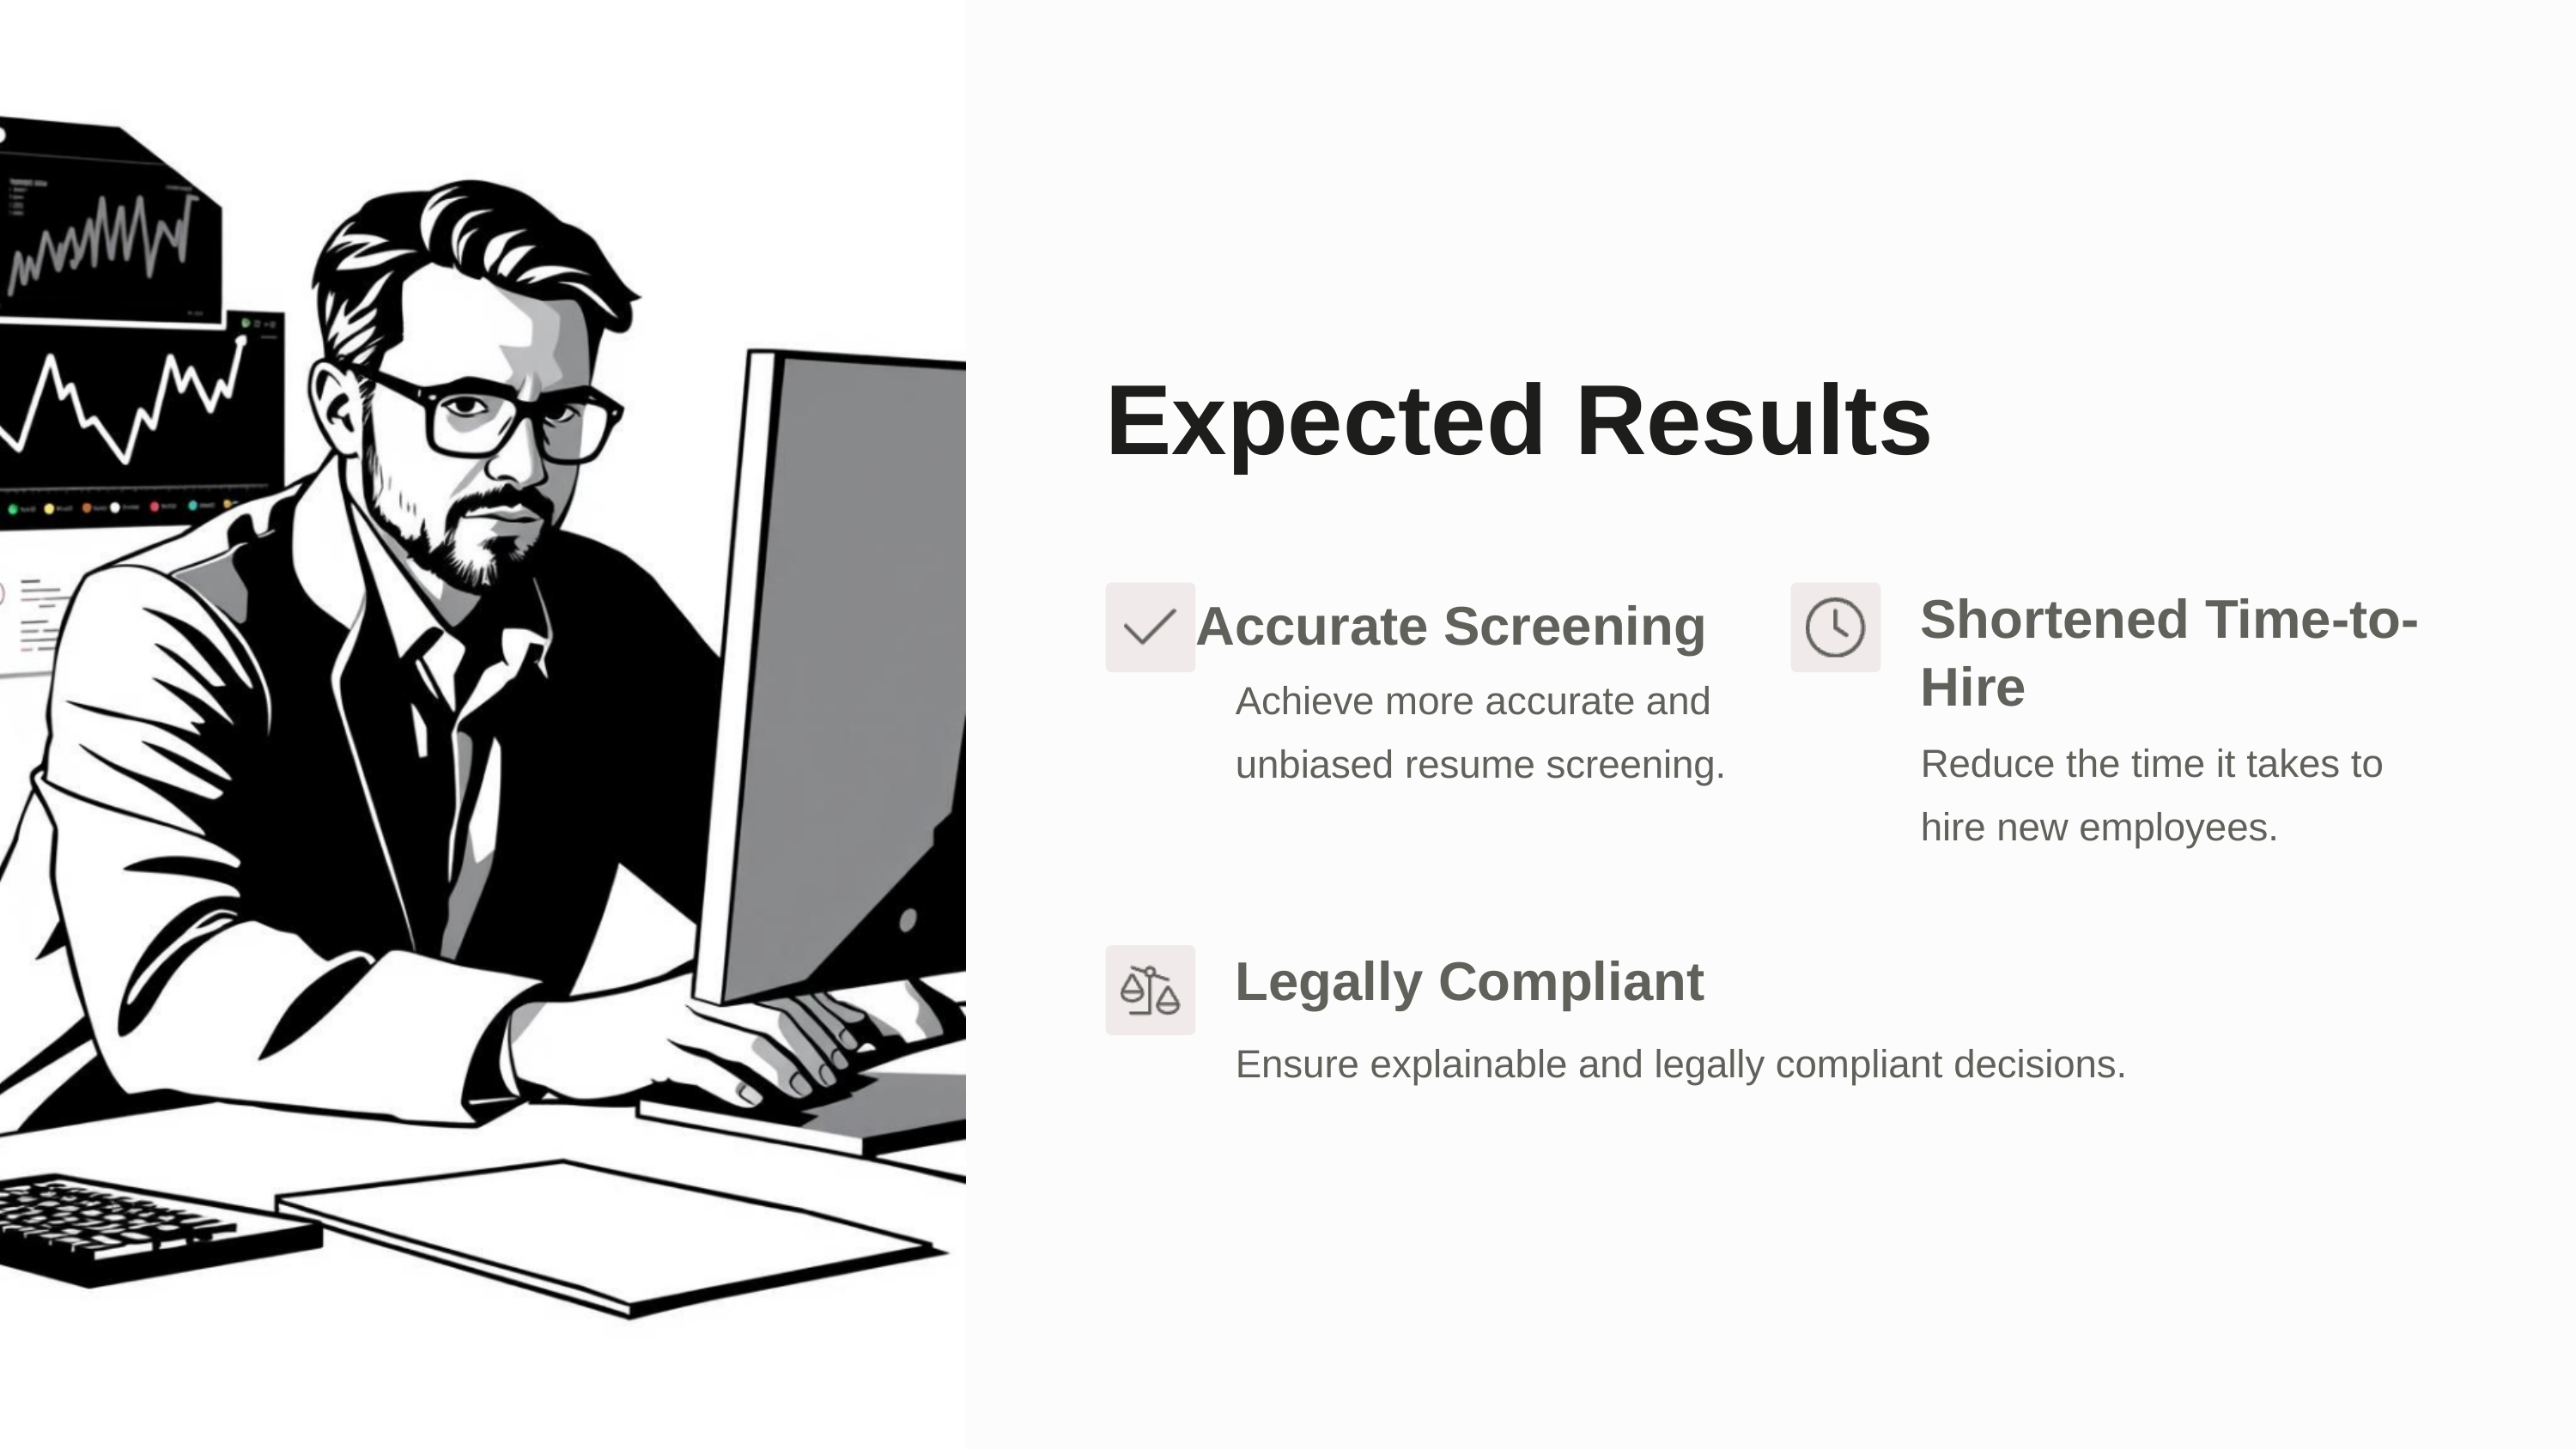

Expected Results

Shortened Time-to-Hire

Accurate Screening

Achieve more accurate and unbiased resume screening.

Reduce the time it takes to hire new employees.

Legally Compliant

Ensure explainable and legally compliant decisions.